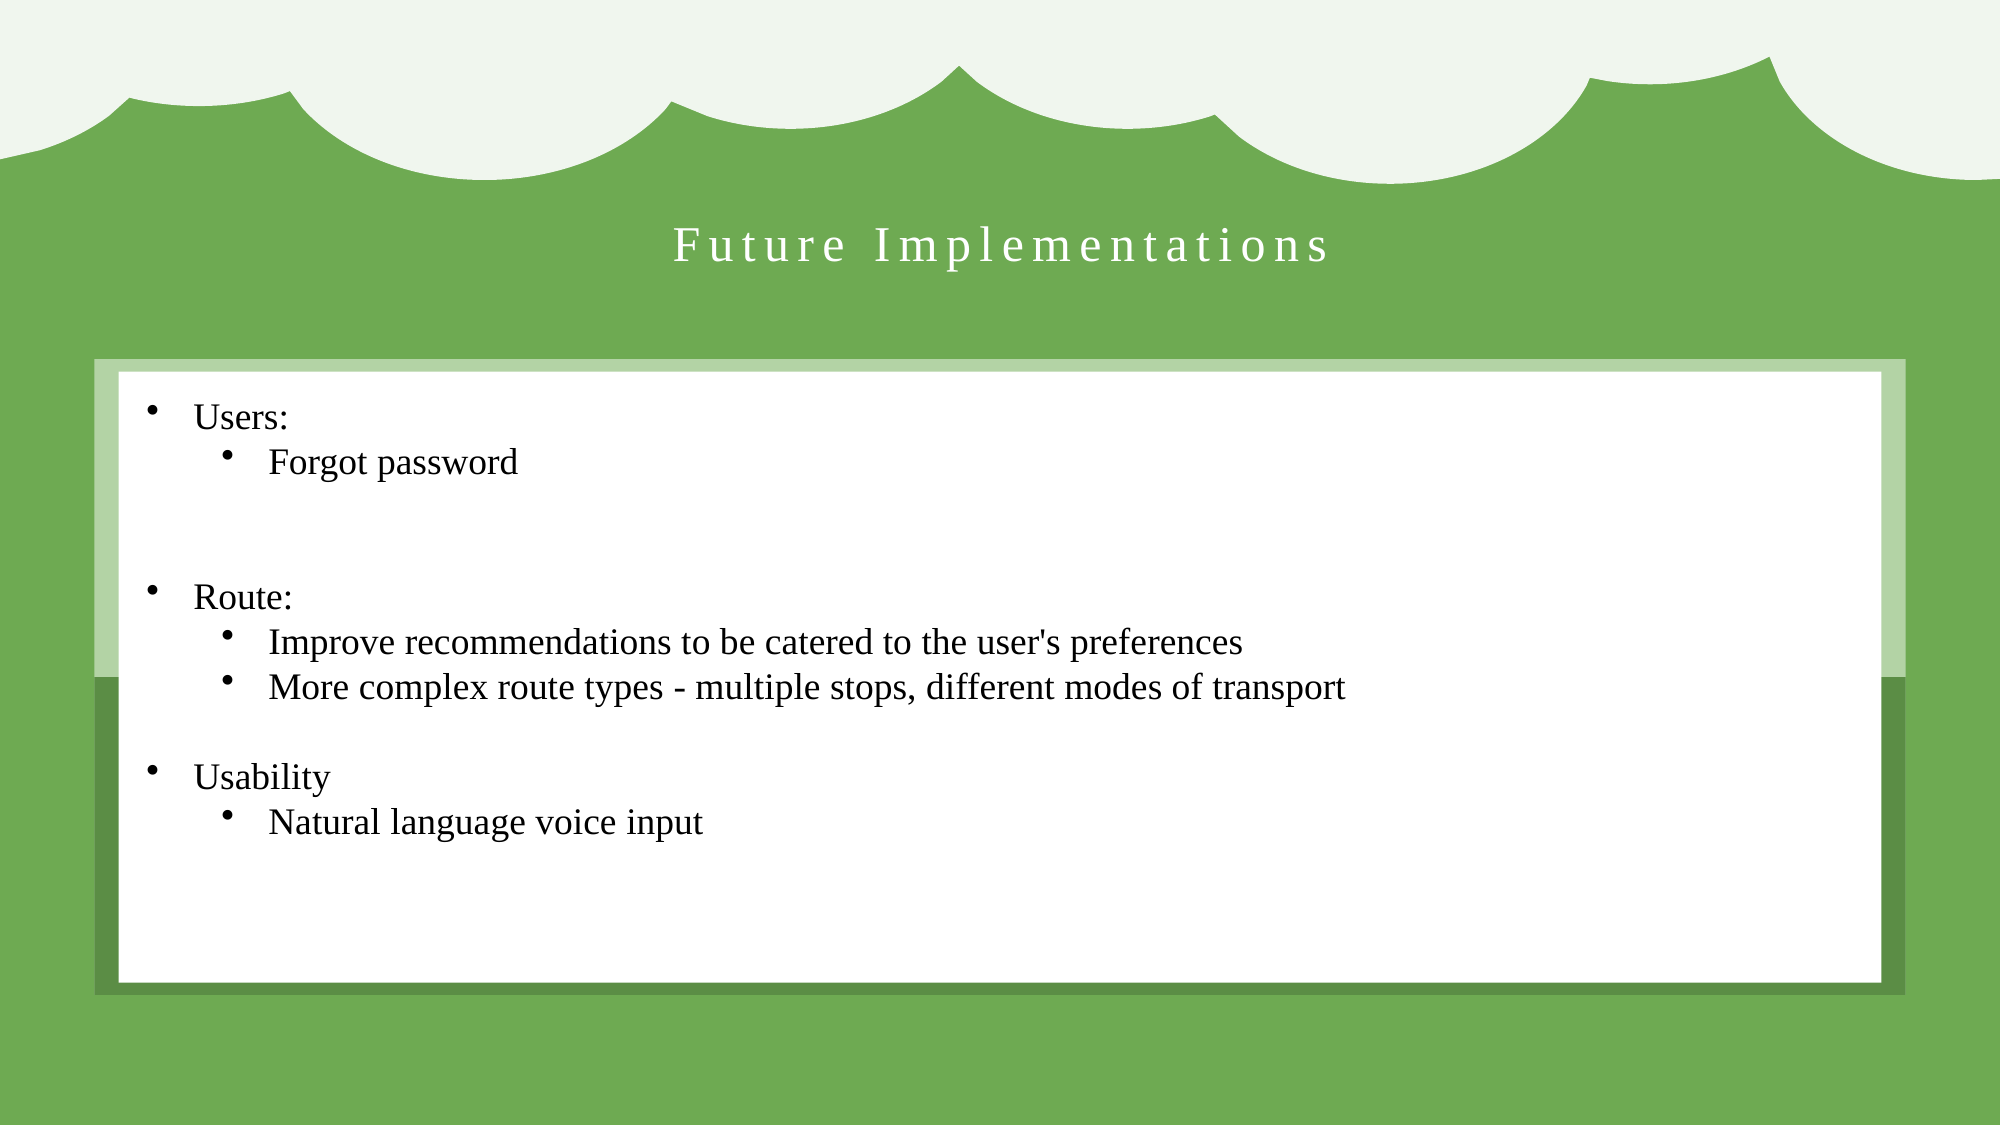

Future Implementations

Users:
Forgot password

Route:
Improve recommendations to be catered to the user's preferences
More complex route types - multiple stops, different modes of transport

Usability
Natural language voice input